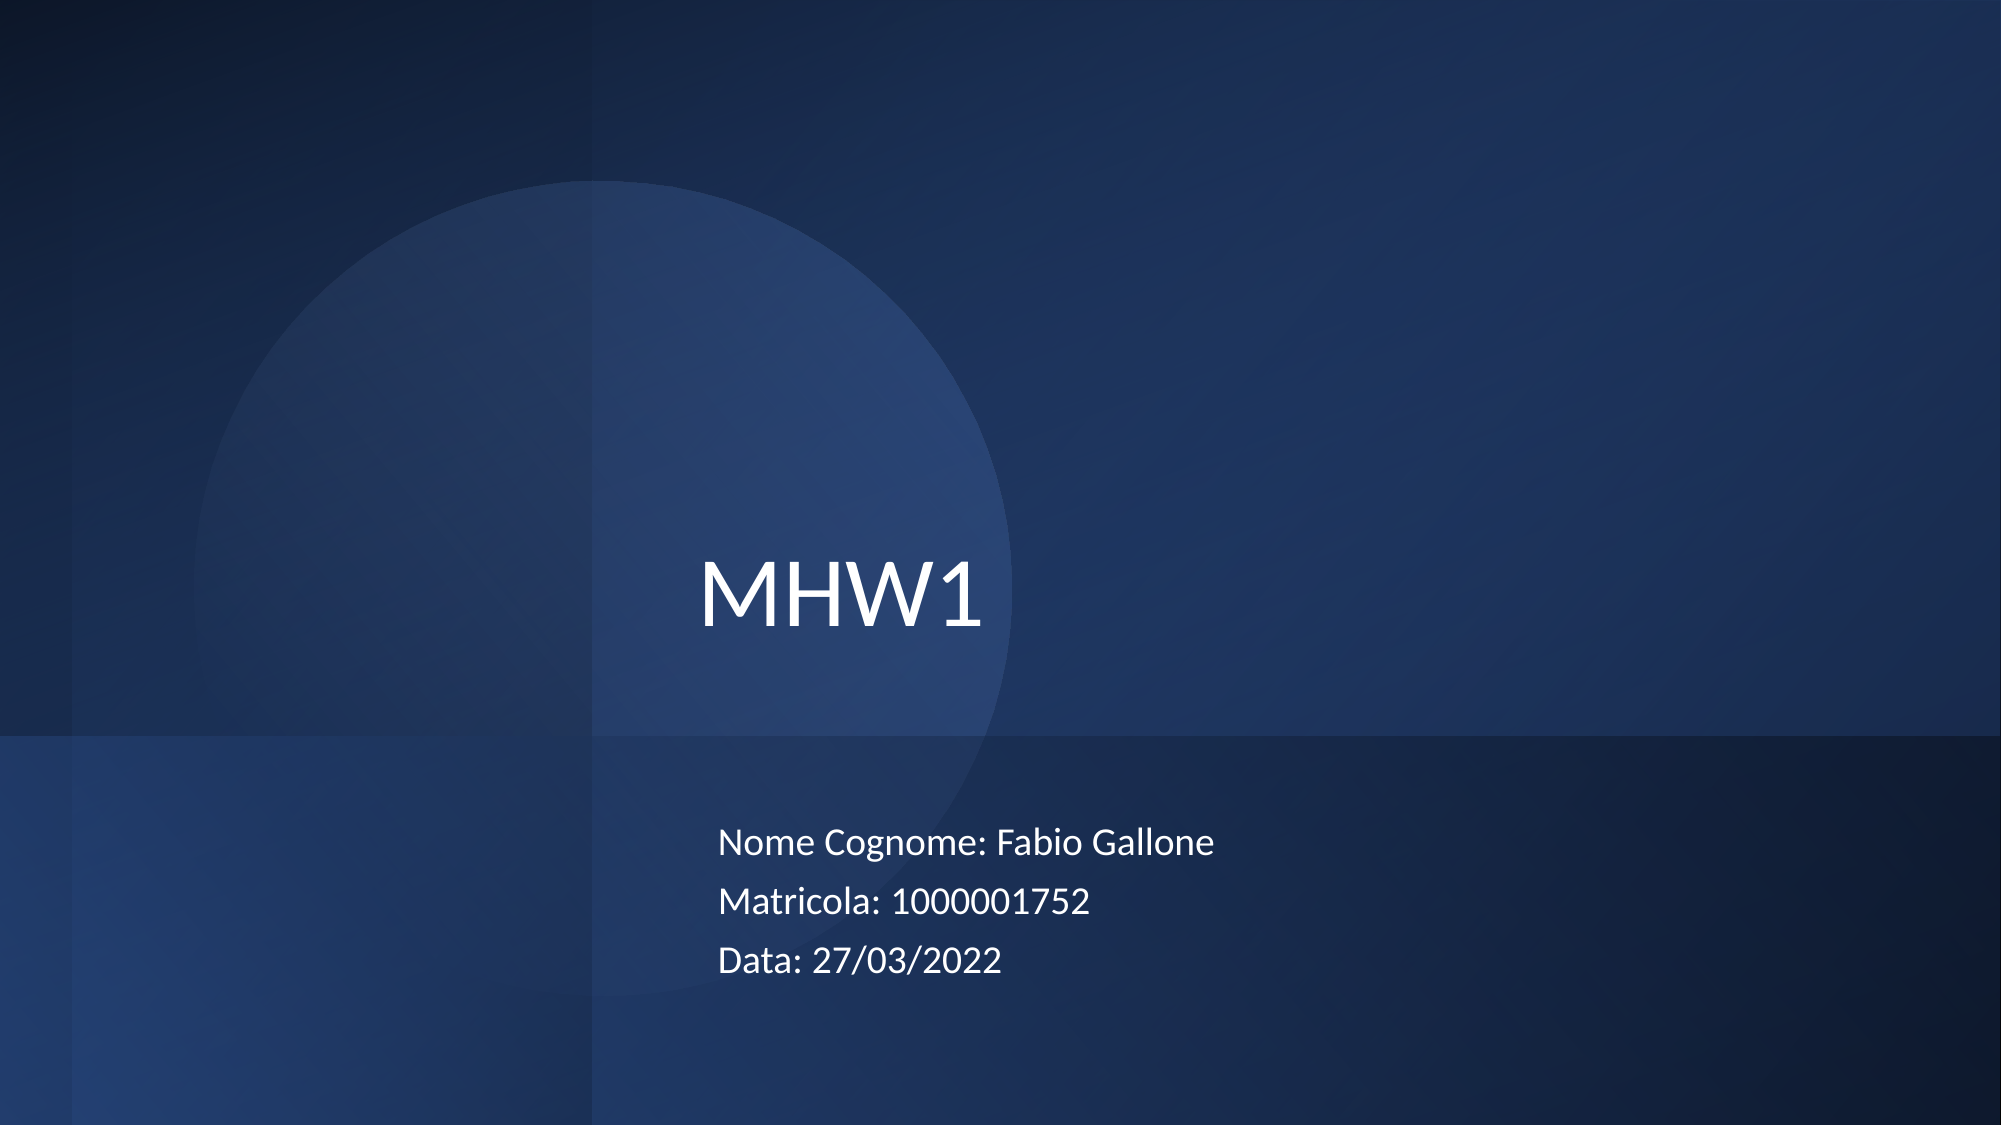

# MHW1

Nome Cognome: Fabio Gallone
Matricola: 1000001752
Data: 27/03/2022